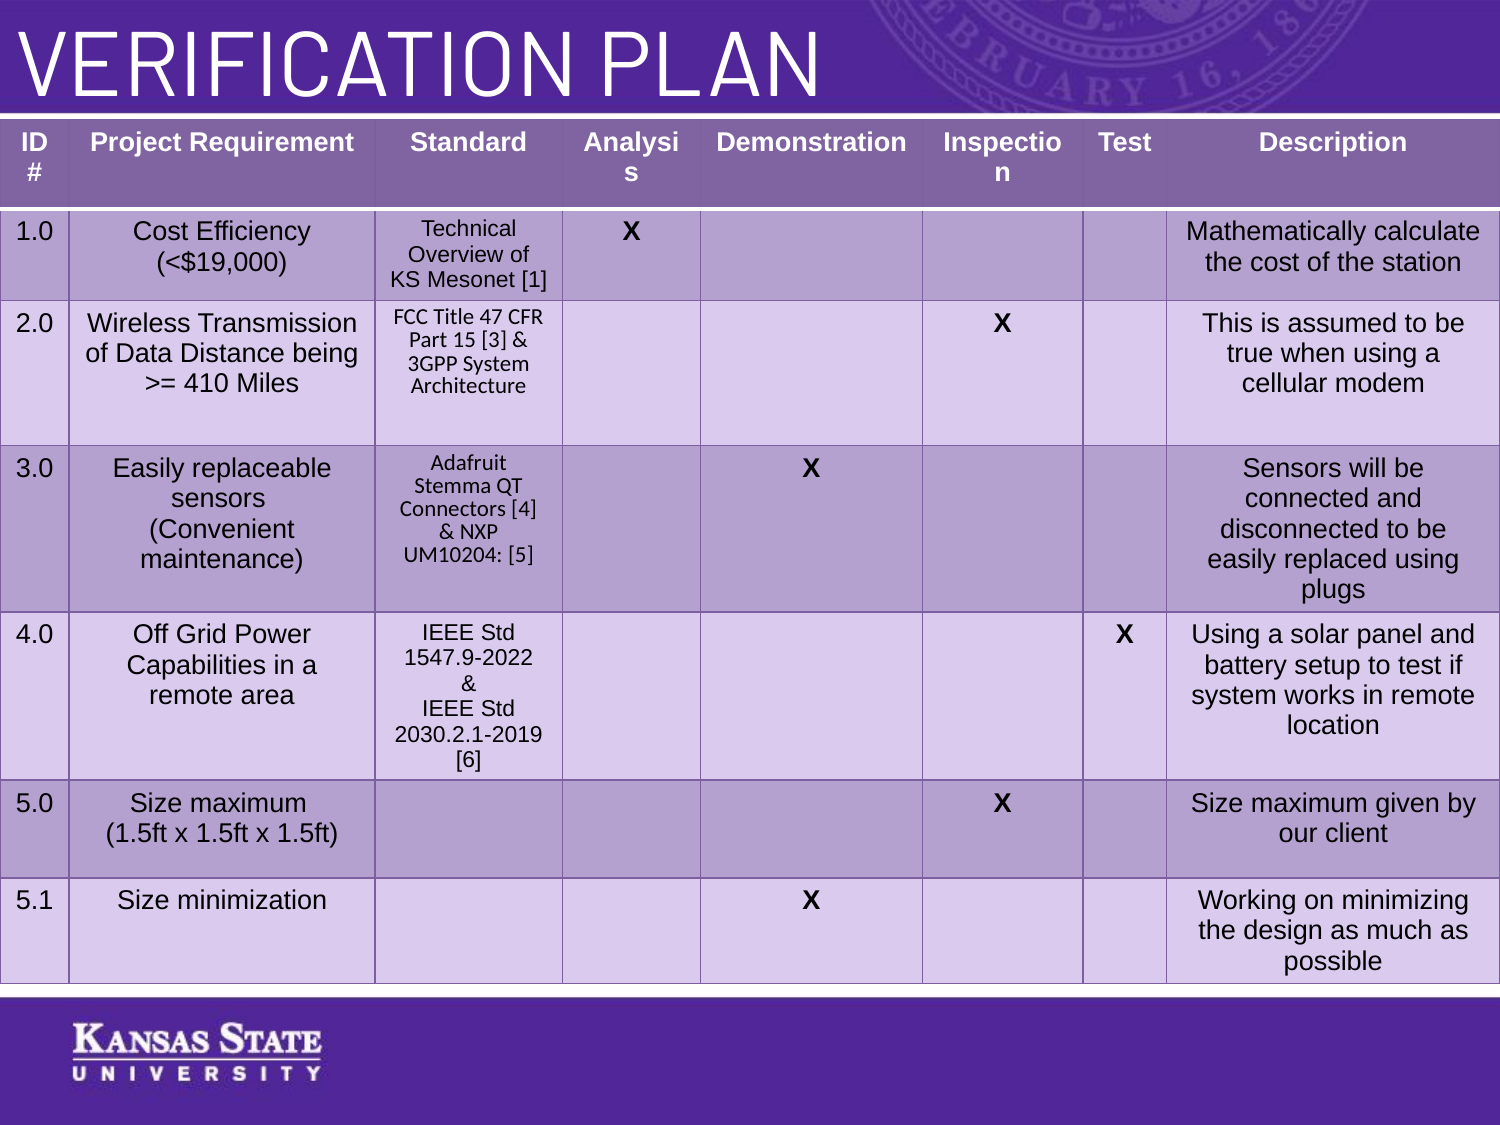

# VERIFICATION PLAN
| ID # | Project Requirement | Standard | Analysis | Demonstration | Inspection | Test | Description |
| --- | --- | --- | --- | --- | --- | --- | --- |
| 1.0 | Cost Efficiency (<$19,000) | Technical Overview of KS Mesonet [1] | X |  |  |  | Mathematically calculate the cost of the station |
| 2.0 | Wireless Transmission of Data Distance being >= 410 Miles | FCC Title 47 CFR Part 15 [3] & 3GPP System Architecture |  |  | X |  | This is assumed to be true when using a cellular modem |
| 3.0 | Easily replaceable sensors (Convenient maintenance) | Adafruit Stemma QT Connectors [4] & NXP UM10204: [5] |  | X |  |  | Sensors will be connected and disconnected to be easily replaced using plugs |
| 4.0 | Off Grid Power Capabilities in a remote area | IEEE Std 1547.9-2022 & IEEE Std 2030.2.1-2019 [6] |  |  |  | X | Using a solar panel and battery setup to test if system works in remote location |
| 5.0 | Size maximum (1.5ft x 1.5ft x 1.5ft) |  |  |  | X |  | Size maximum given by our client |
| 5.1 | Size minimization |  |  | X |  |  | Working on minimizing the design as much as possible |